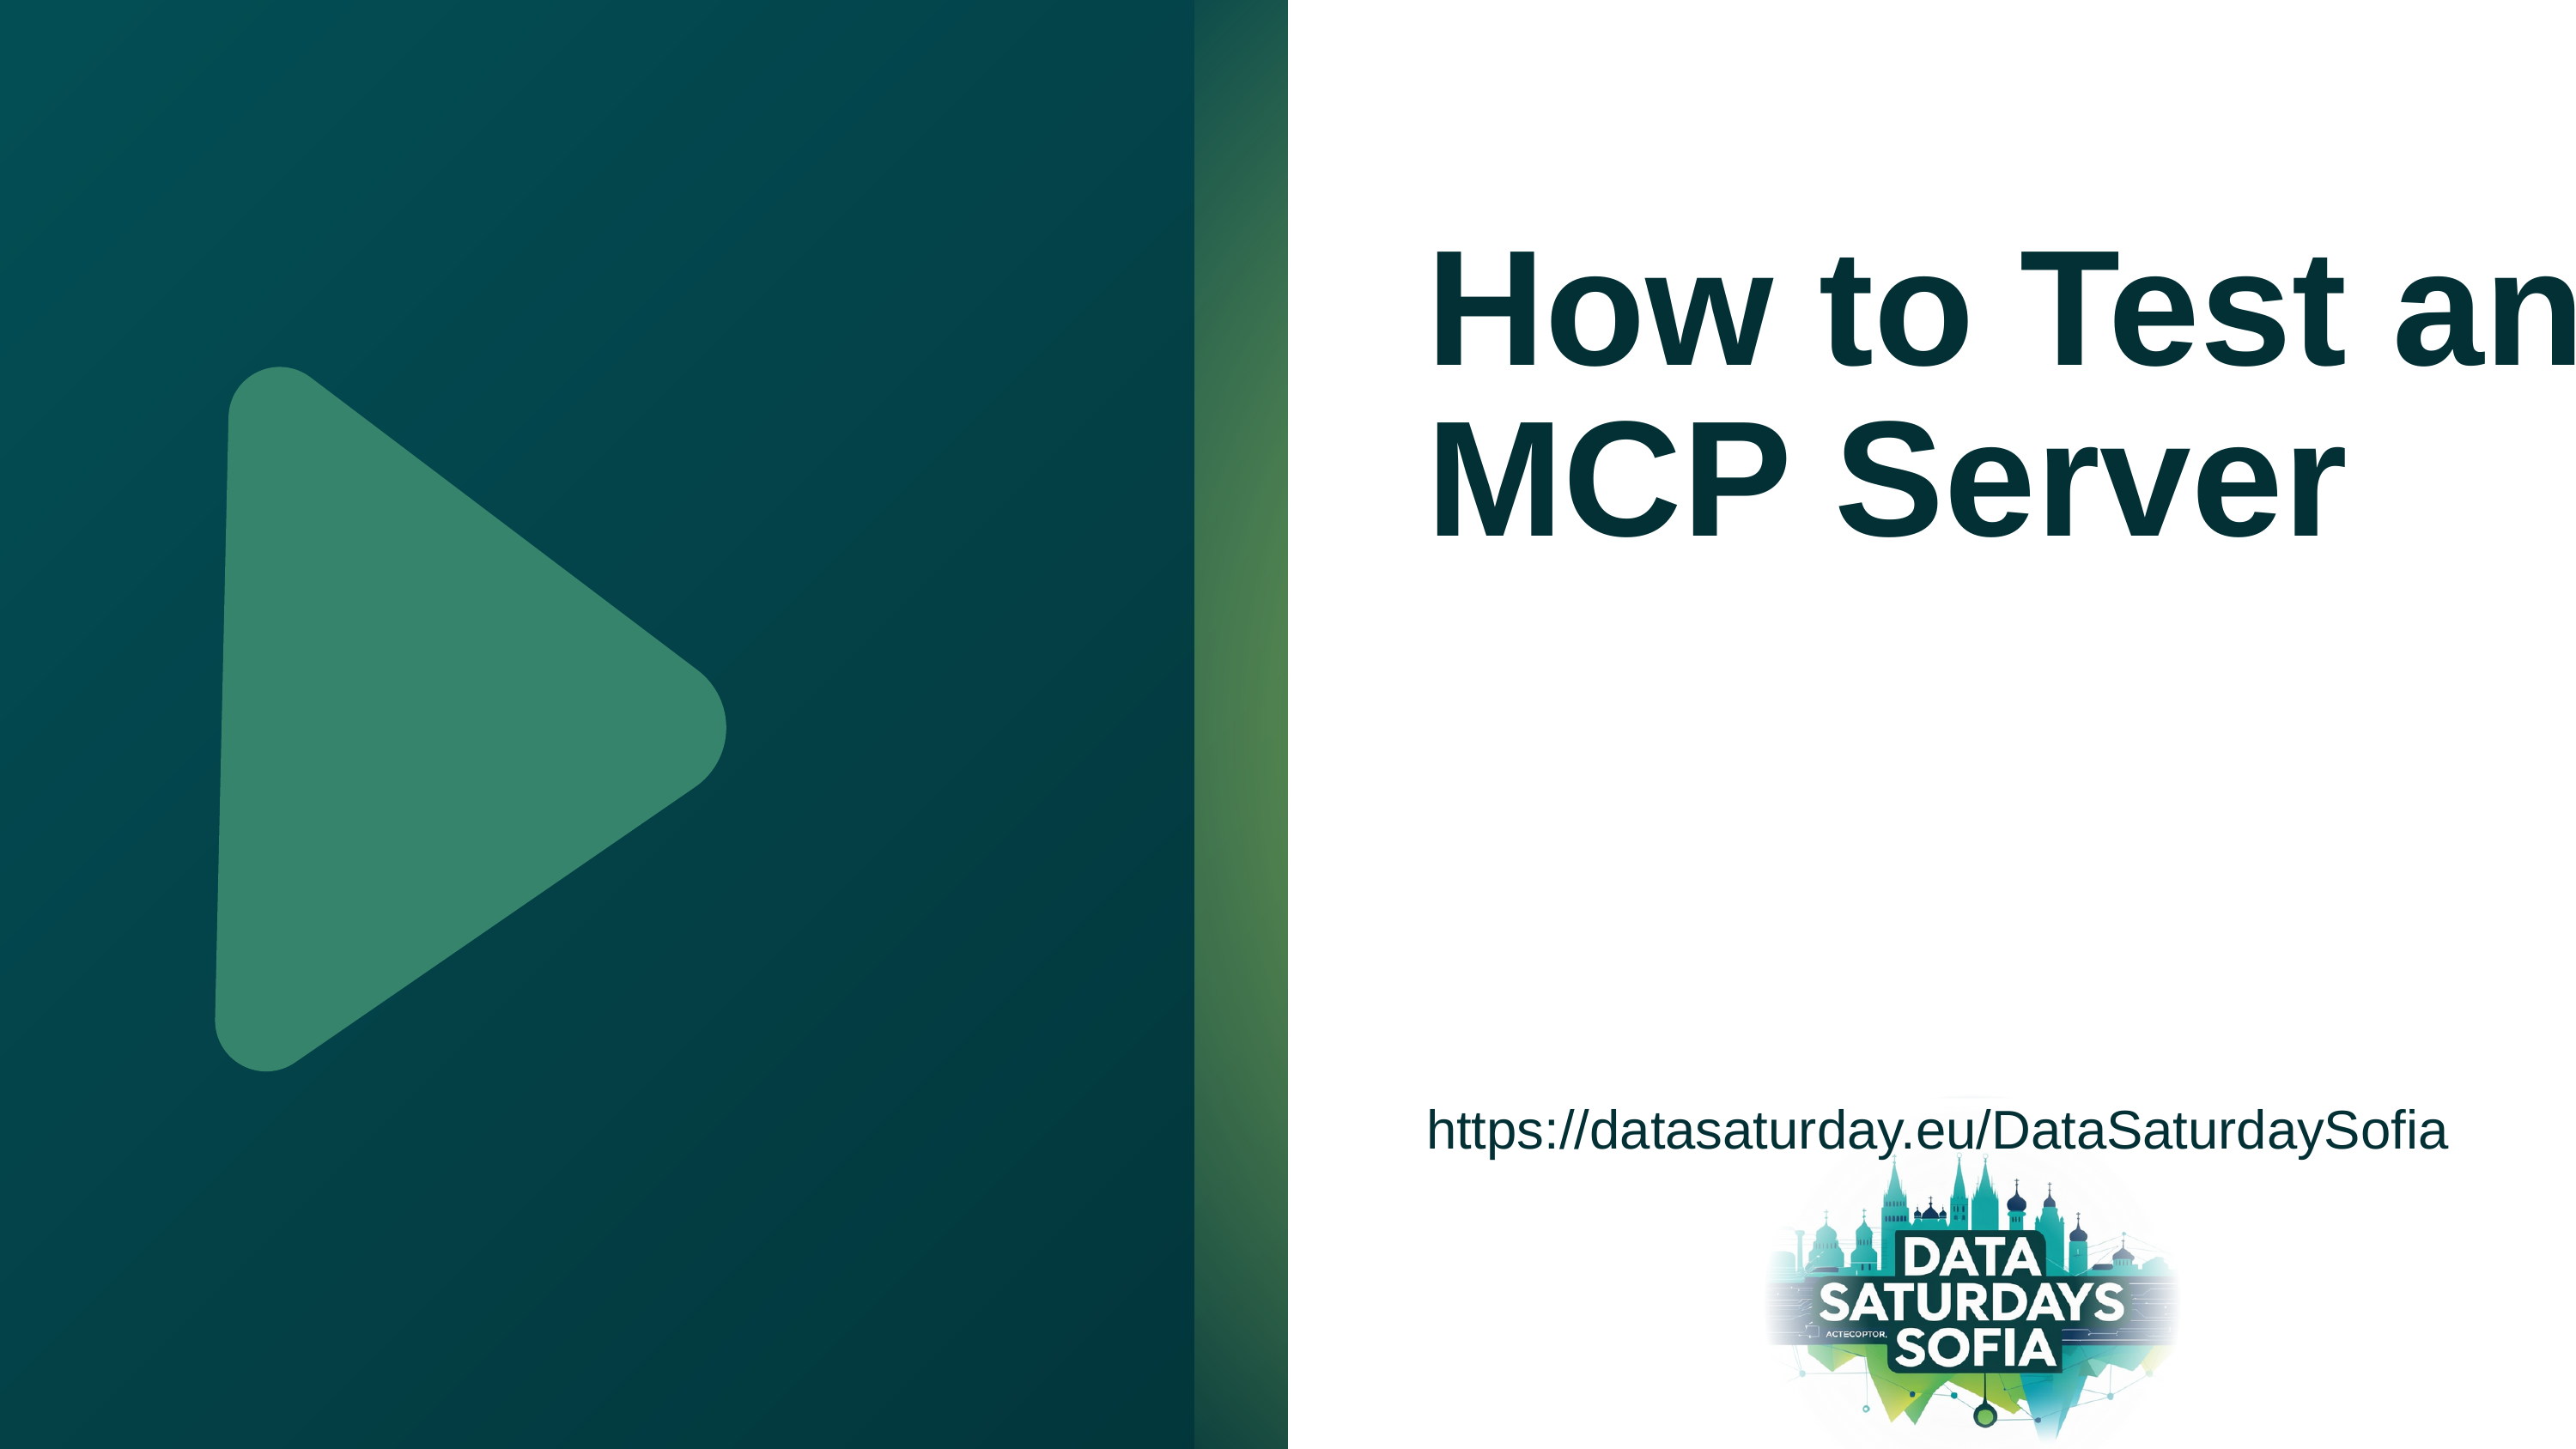

How to Test an MCP Server

https://datasaturday.eu/DataSaturdaySofia